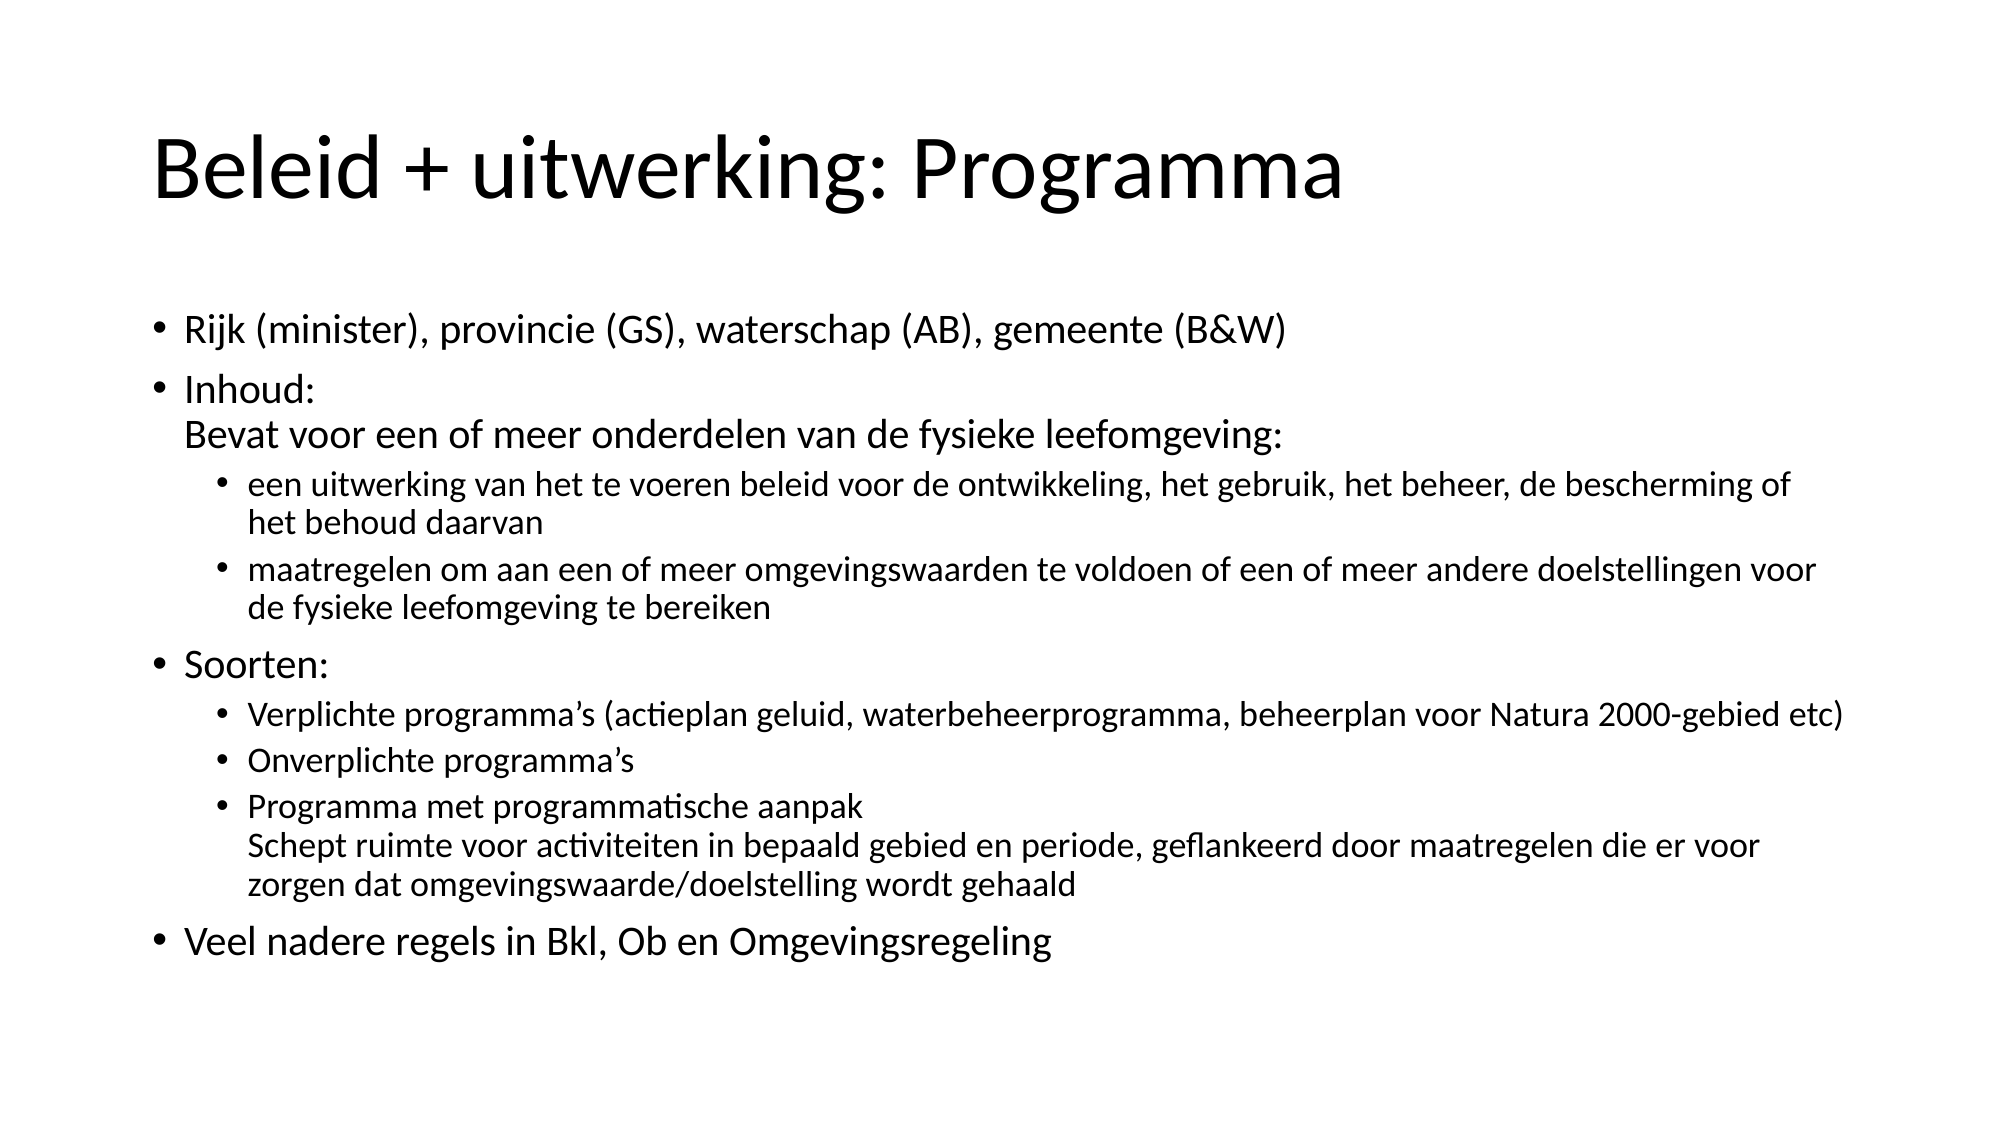

# Beleid + uitwerking: Programma
Rijk (minister), provincie (GS), waterschap (AB), gemeente (B&W)
Inhoud:
Bevat voor een of meer onderdelen van de fysieke leefomgeving:
een uitwerking van het te voeren beleid voor de ontwikkeling, het gebruik, het beheer, de bescherming of het behoud daarvan
maatregelen om aan een of meer omgevingswaarden te voldoen of een of meer andere doelstellingen voor de fysieke leefomgeving te bereiken
Soorten:
Verplichte programma’s (actieplan geluid, waterbeheerprogramma, beheerplan voor Natura 2000-gebied etc)
Onverplichte programma’s
Programma met programmatische aanpak
Schept ruimte voor activiteiten in bepaald gebied en periode, geflankeerd door maatregelen die er voor zorgen dat omgevingswaarde/doelstelling wordt gehaald
Veel nadere regels in Bkl, Ob en Omgevingsregeling